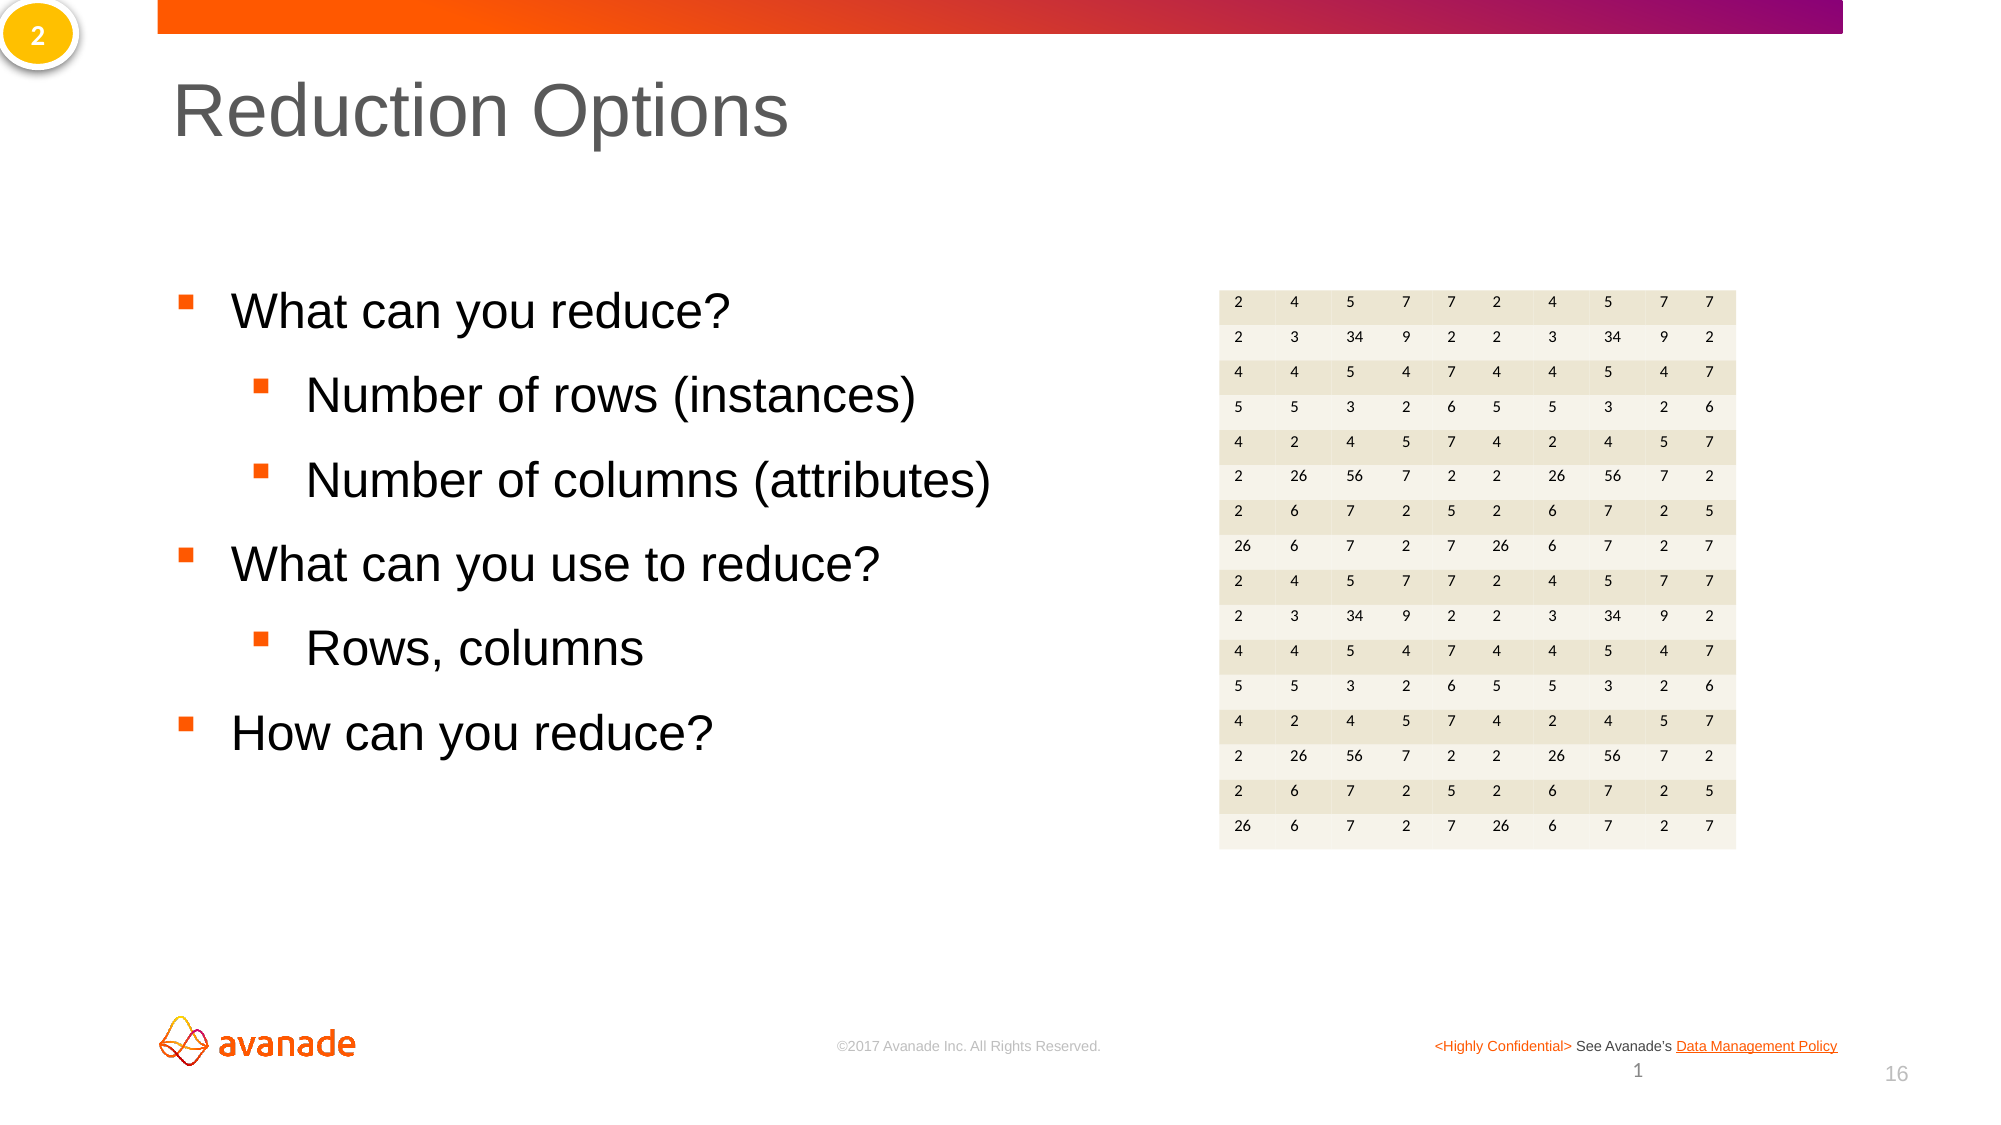

2
# Reduction Options
What can you reduce?
Number of rows (instances)
Number of columns (attributes)
What can you use to reduce?
Rows, columns
How can you reduce?

2            4            5            7         7         2            4            5            7         7

2            3            34          9         2         2            3            34          9         2

4            4            5            4         7         4            4            5            4         7

5            5            3            2         6         5            5            3            2         6

4            2            4            5         7         4            2            4            5         7

2            26          56          7         2         2            26          56          7         2

2            6            7            2         5         2            6            7            2         5

26          6            7            2         7         26          6            7            2         7

2            4            5            7         7         2            4            5            7         7

2            3            34          9         2         2            3            34          9         2

4            4            5            4         7         4            4            5            4         7

5            5            3            2         6         5            5            3            2         6

4            2            4            5         7         4            2            4            5         7

2            26          56          7         2         2            26          56          7         2

2            6            7            2         5         2            6            7            2         5

26          6            7            2         7         26          6            7            2         7

16
1